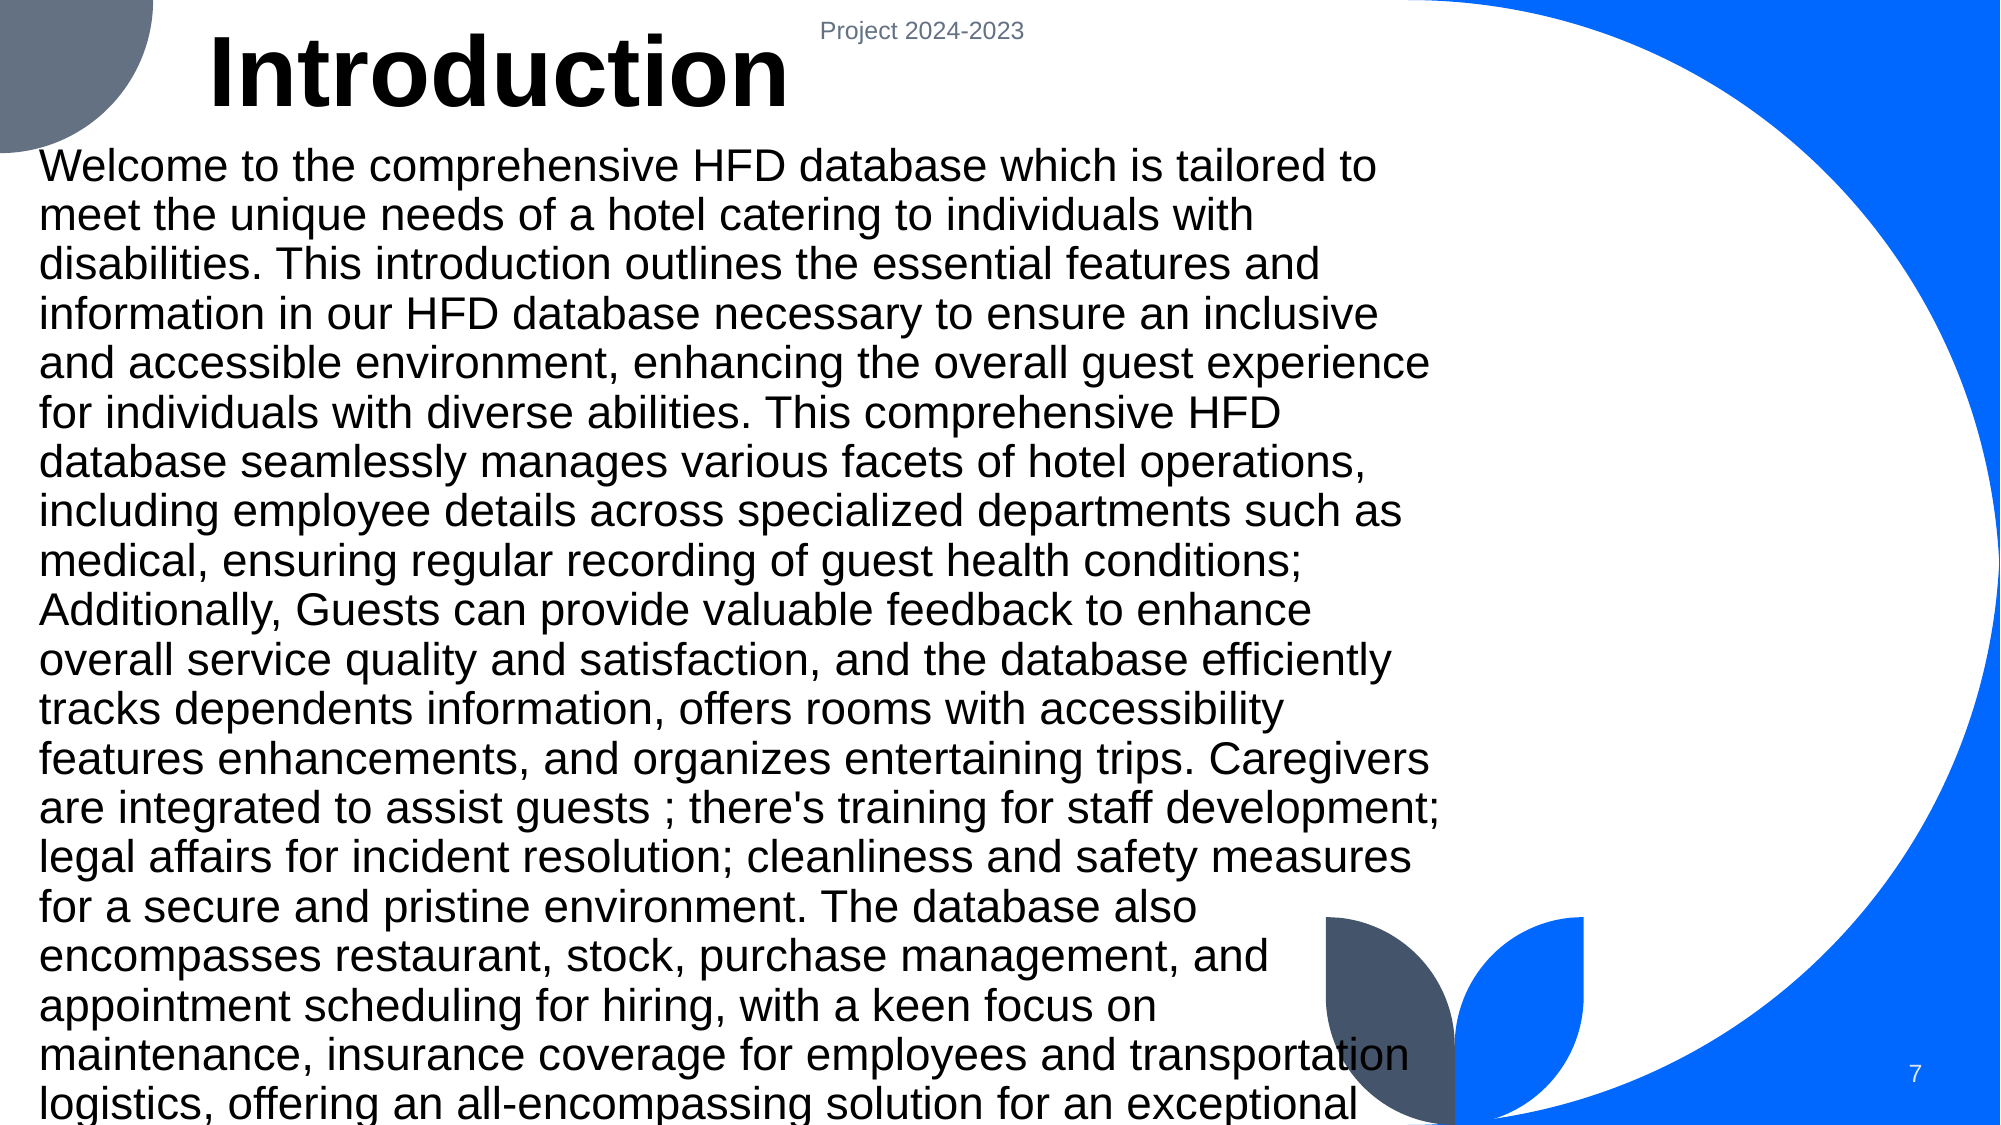

# Introduction
Project 2024-2023
Welcome to the comprehensive HFD database which is tailored to meet the unique needs of a hotel catering to individuals with disabilities. This introduction outlines the essential features and information in our HFD database necessary to ensure an inclusive and accessible environment, enhancing the overall guest experience for individuals with diverse abilities. This comprehensive HFD database seamlessly manages various facets of hotel operations, including employee details across specialized departments such as medical, ensuring regular recording of guest health conditions; Additionally, Guests can provide valuable feedback to enhance overall service quality and satisfaction, and the database efficiently tracks dependents information, offers rooms with accessibility features enhancements, and organizes entertaining trips. Caregivers are integrated to assist guests ; there's training for staff development; legal affairs for incident resolution; cleanliness and safety measures for a secure and pristine environment. The database also encompasses restaurant, stock, purchase management, and appointment scheduling for hiring, with a keen focus on maintenance, insurance coverage for employees and transportation logistics, offering an all-encompassing solution for an exceptional guest experience,
7